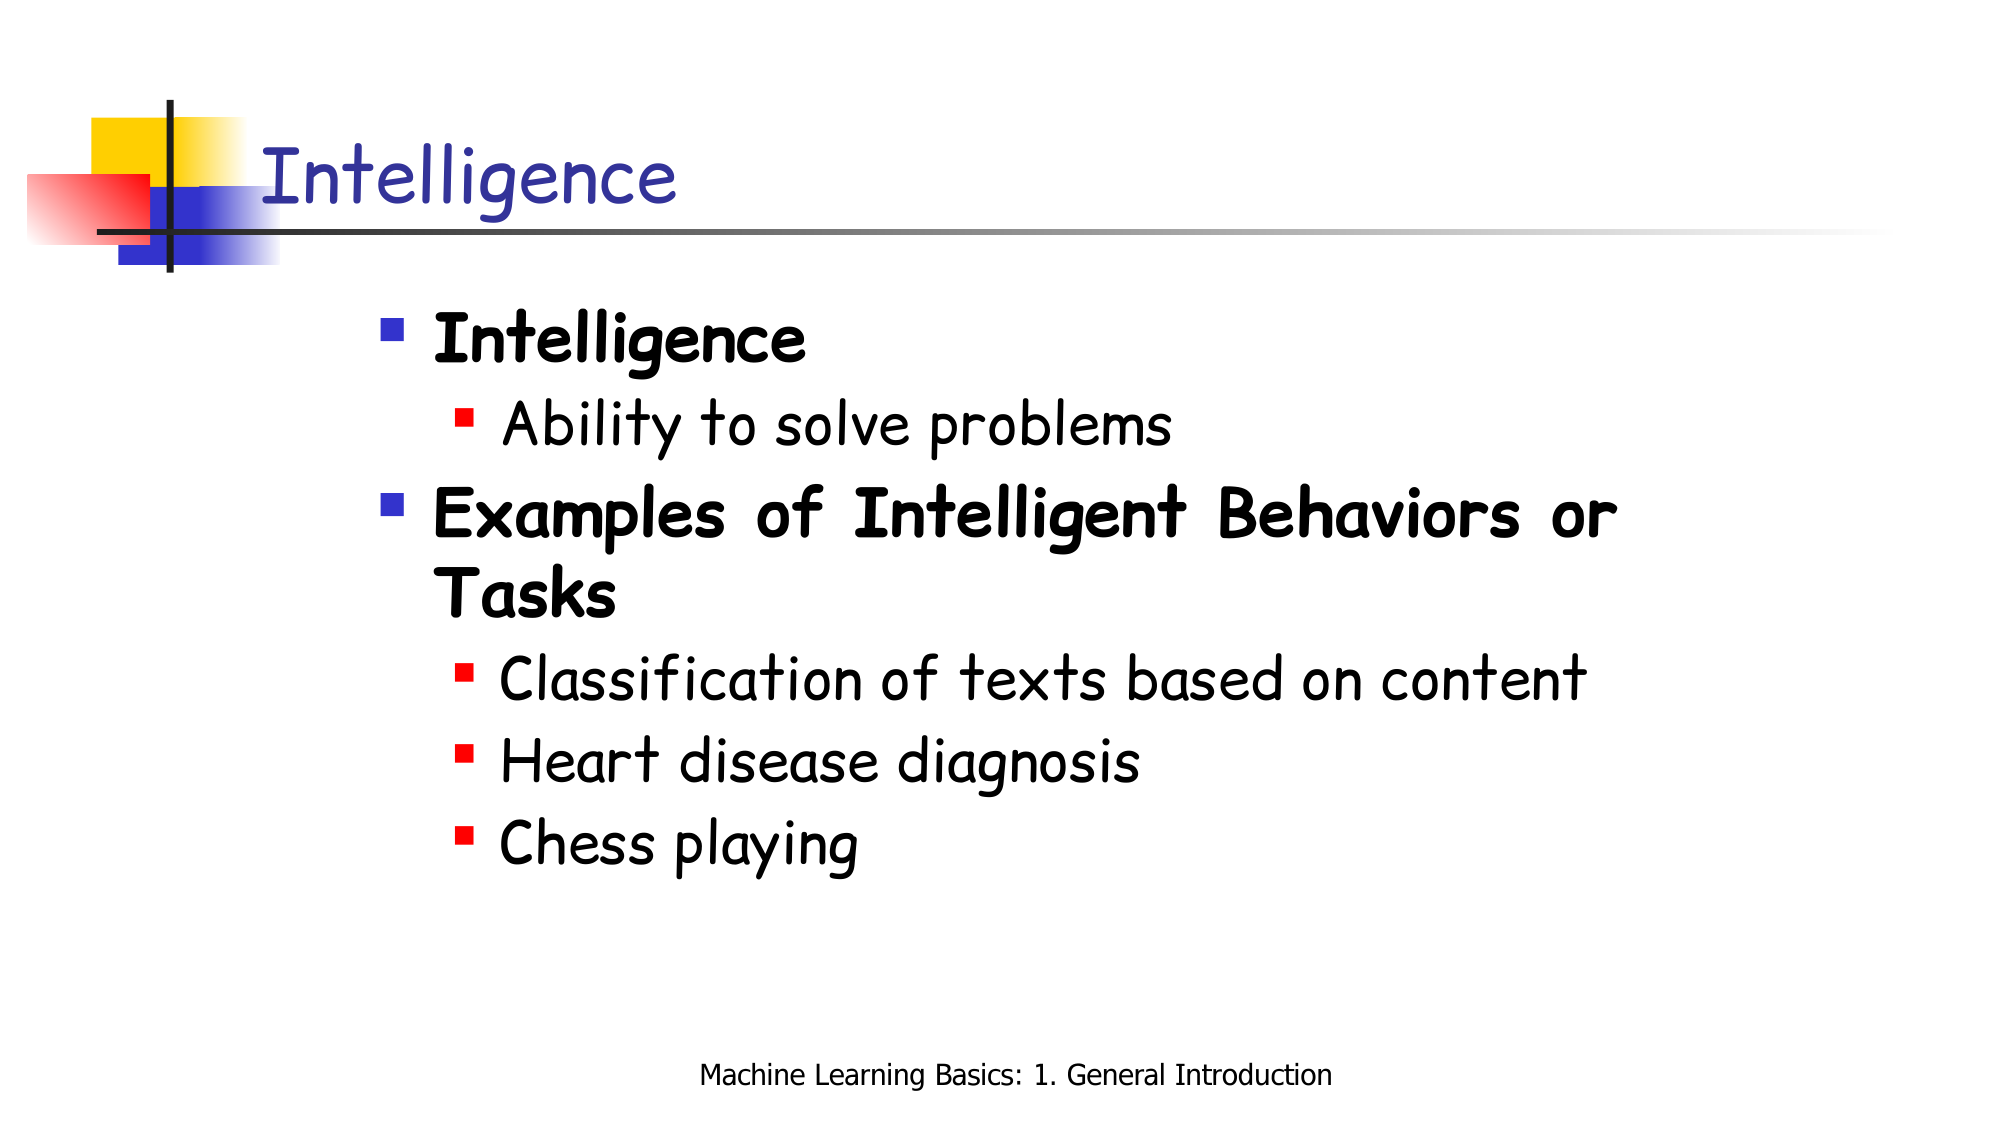

# Intelligence
Intelligence
Ability to solve problems
Examples of Intelligent Behaviors or Tasks
Classification of texts based on content
Heart disease diagnosis
Chess playing
Machine Learning Basics: 1. General Introduction